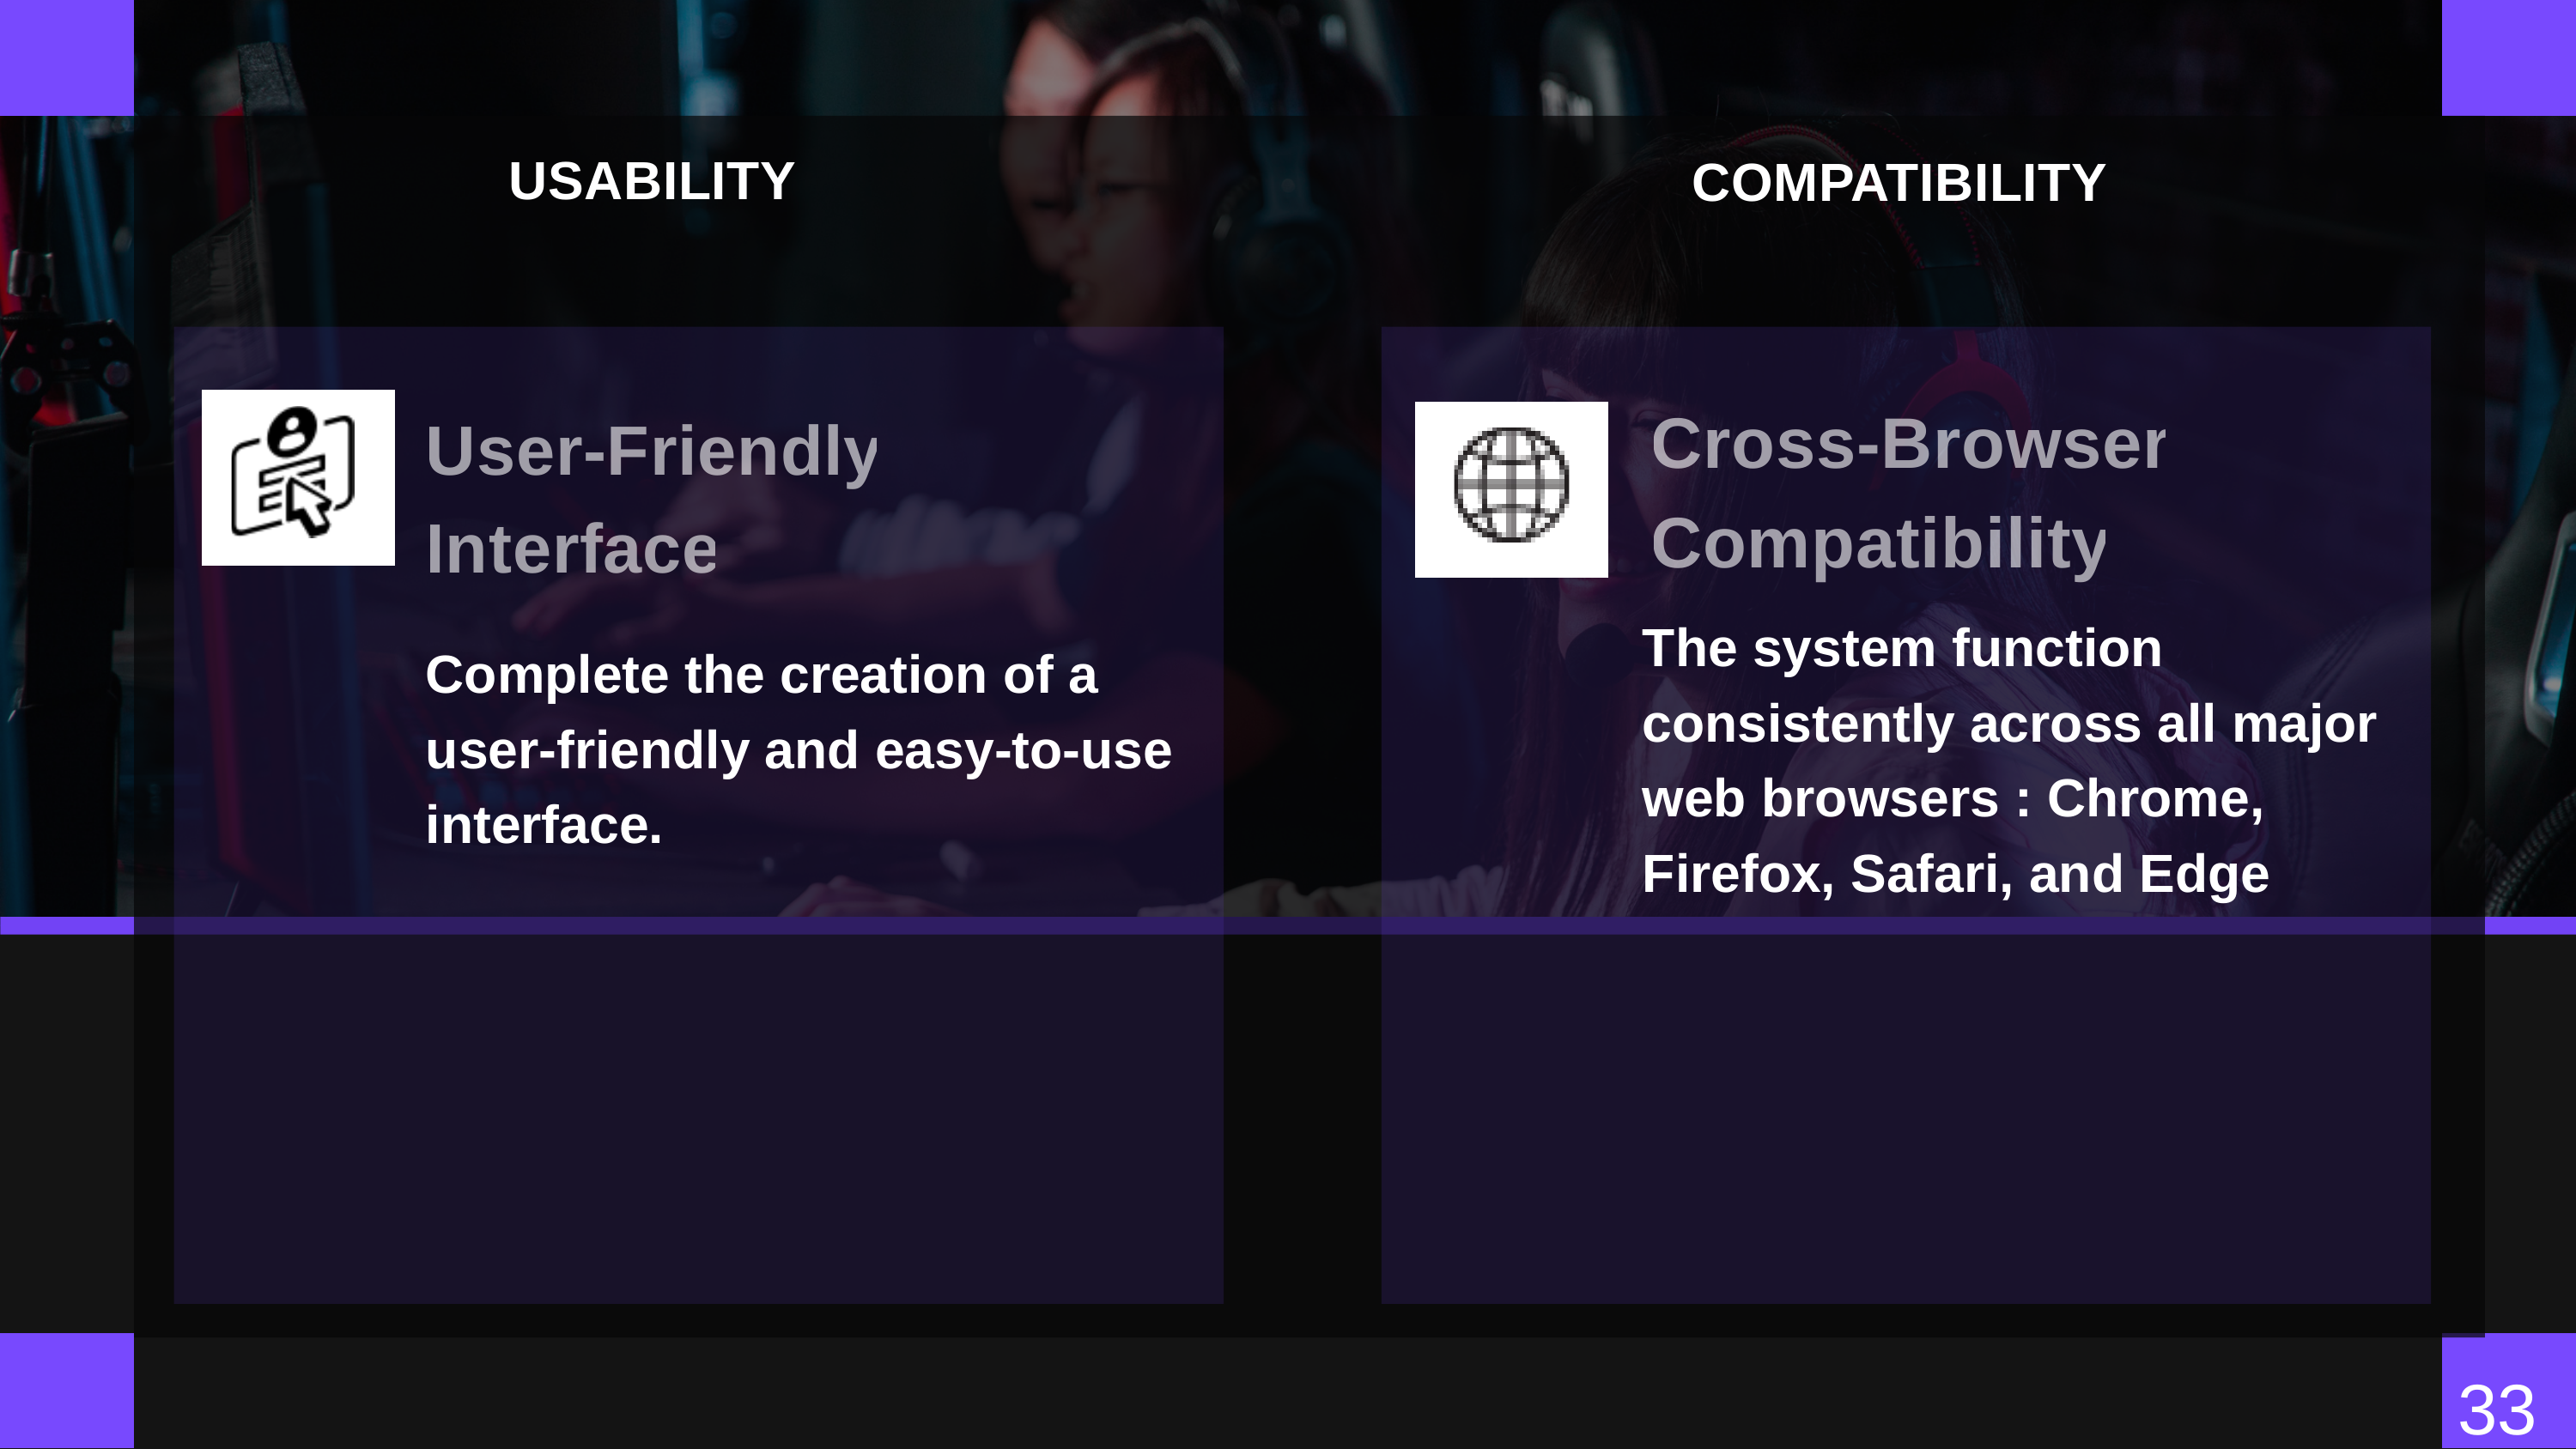

USABILITY
COMPATIBILITY

Cross-Browser Compatibility

User-Friendly Interface

The system function consistently across all major web browsers : Chrome, Firefox, Safari, and Edge
Complete the creation of a user-friendly and easy-to-use interface.

33